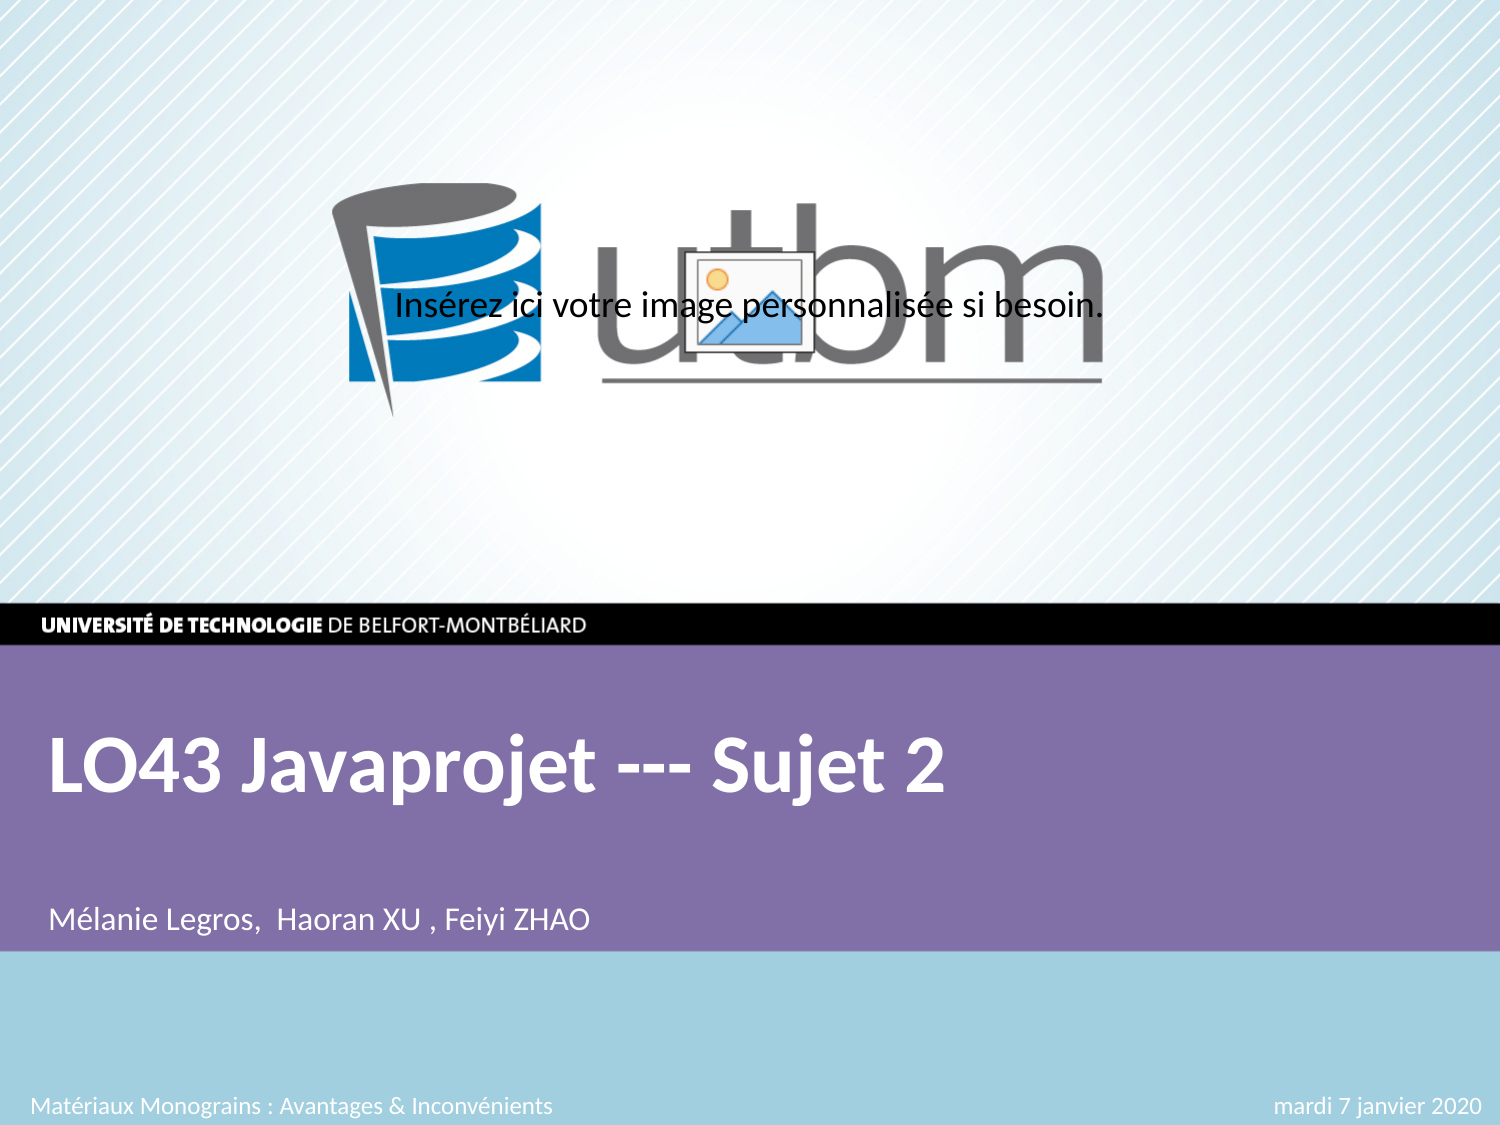

# LO43 Javaprojet --- Sujet 2
Mélanie Legros,  Haoran XU , Feiyi ZHAO
Matériaux Monograins : Avantages & Inconvénients
mardi 7 janvier 2020